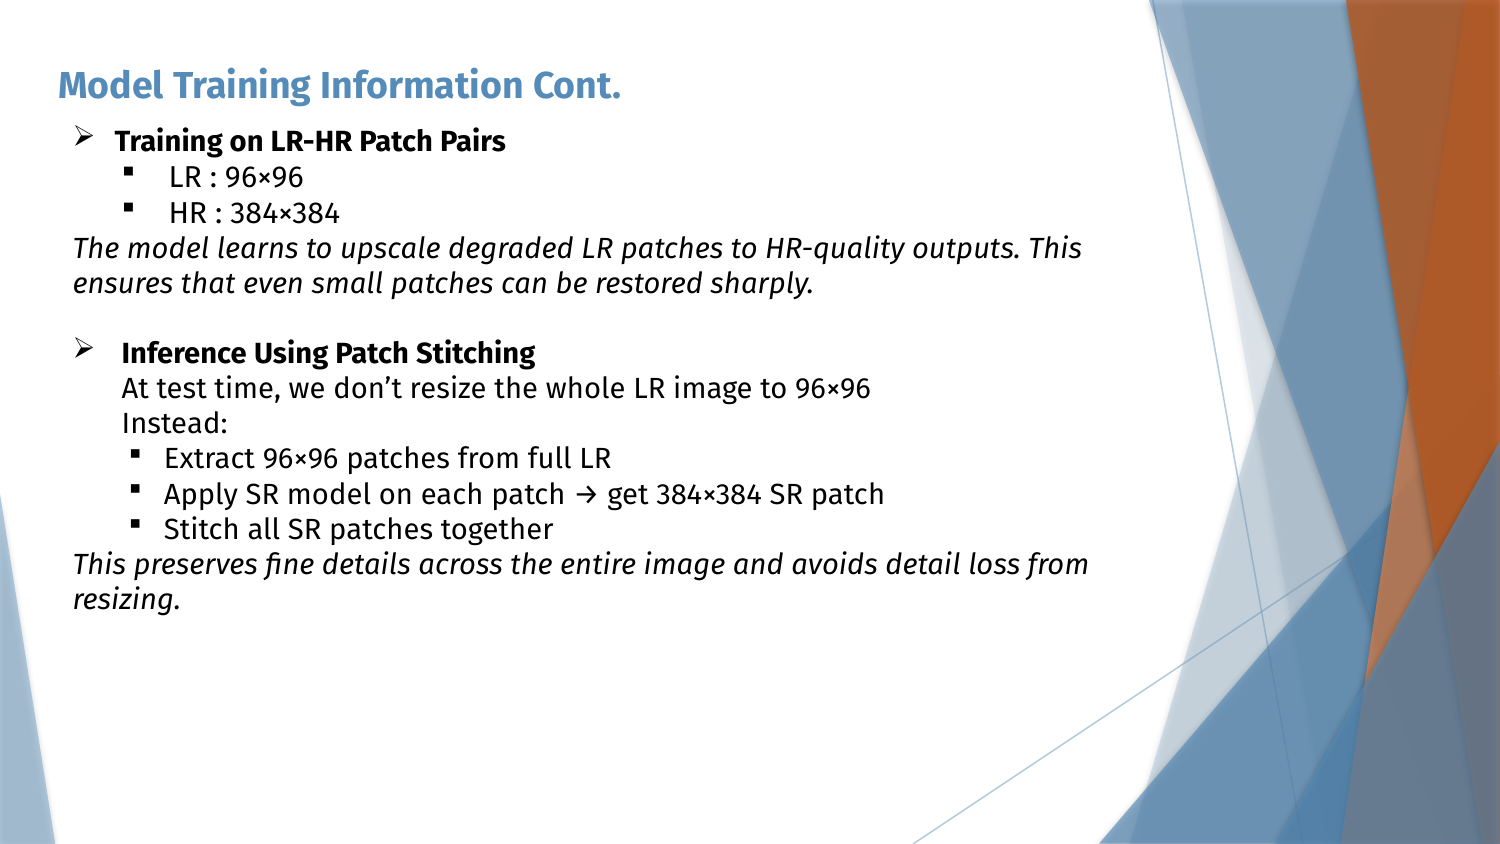

Model Training Information Cont.
Training on LR-HR Patch Pairs
LR : 96×96
HR : 384×384
The model learns to upscale degraded LR patches to HR-quality outputs. This ensures that even small patches can be restored sharply.

 Inference Using Patch Stitching
At test time, we don’t resize the whole LR image to 96×96
Instead:
Extract 96×96 patches from full LR
Apply SR model on each patch → get 384×384 SR patch
Stitch all SR patches together
This preserves fine details across the entire image and avoids detail loss from resizing.